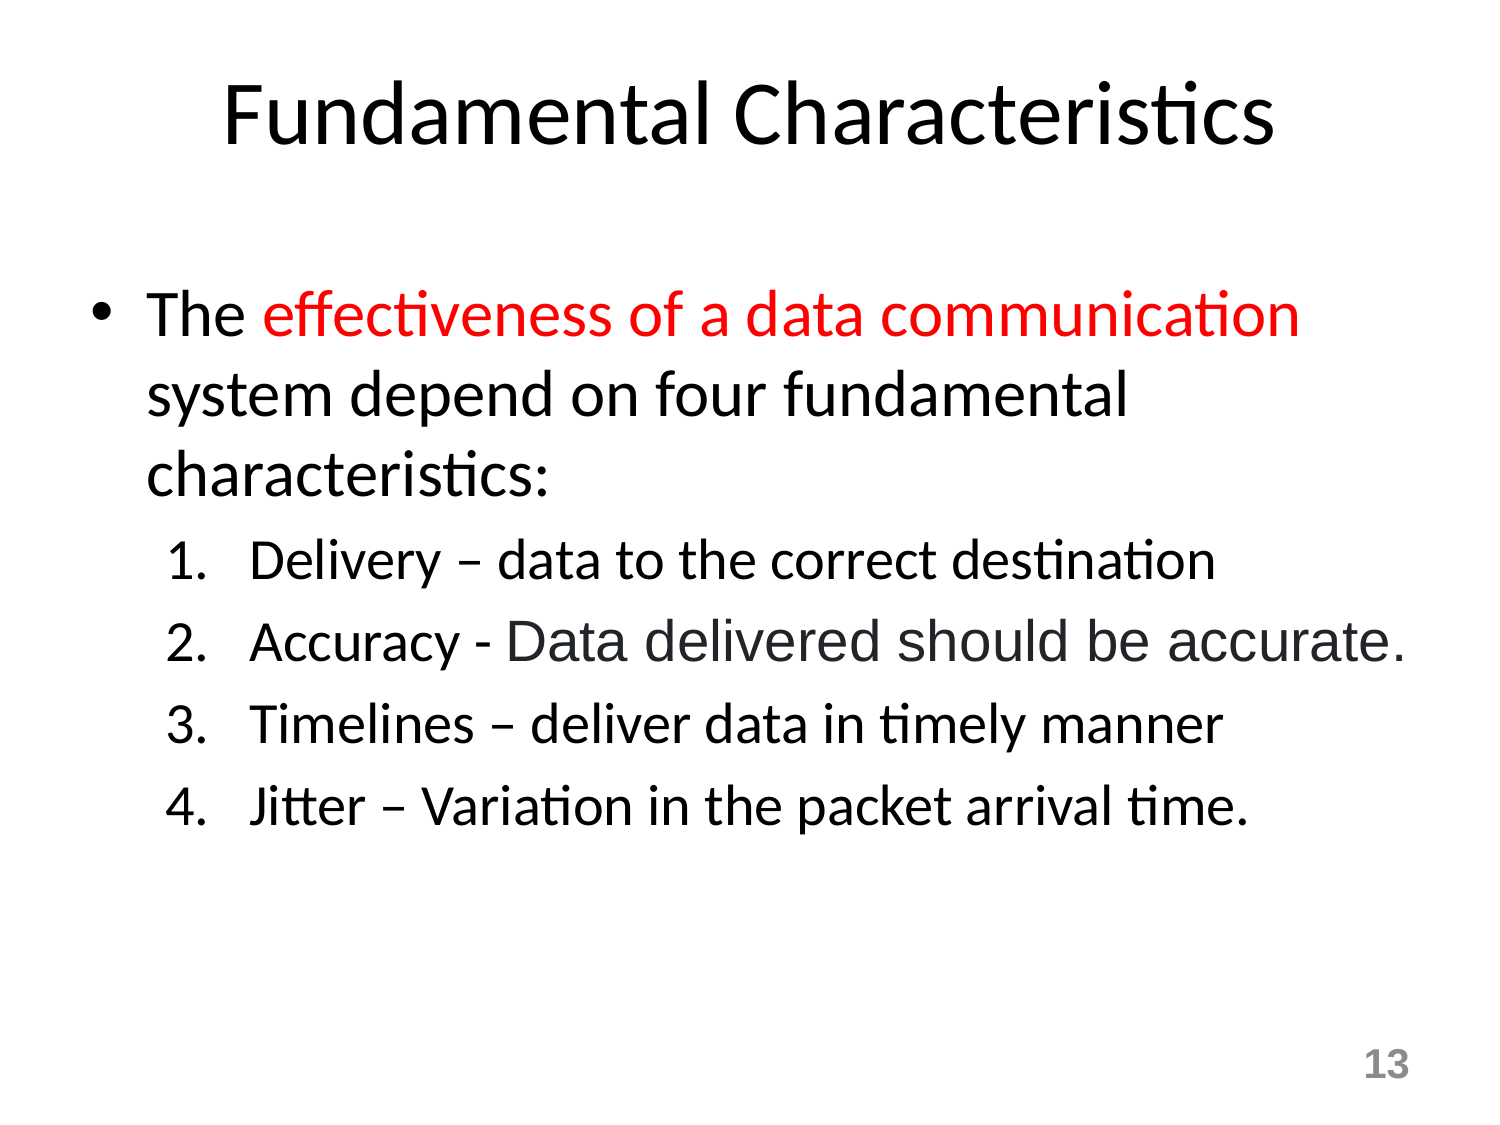

# Fundamental Characteristics
The effectiveness of a data communication system depend on four fundamental characteristics:
Delivery – data to the correct destination
Accuracy - Data delivered should be accurate.
Timelines – deliver data in timely manner
Jitter – Variation in the packet arrival time.
13